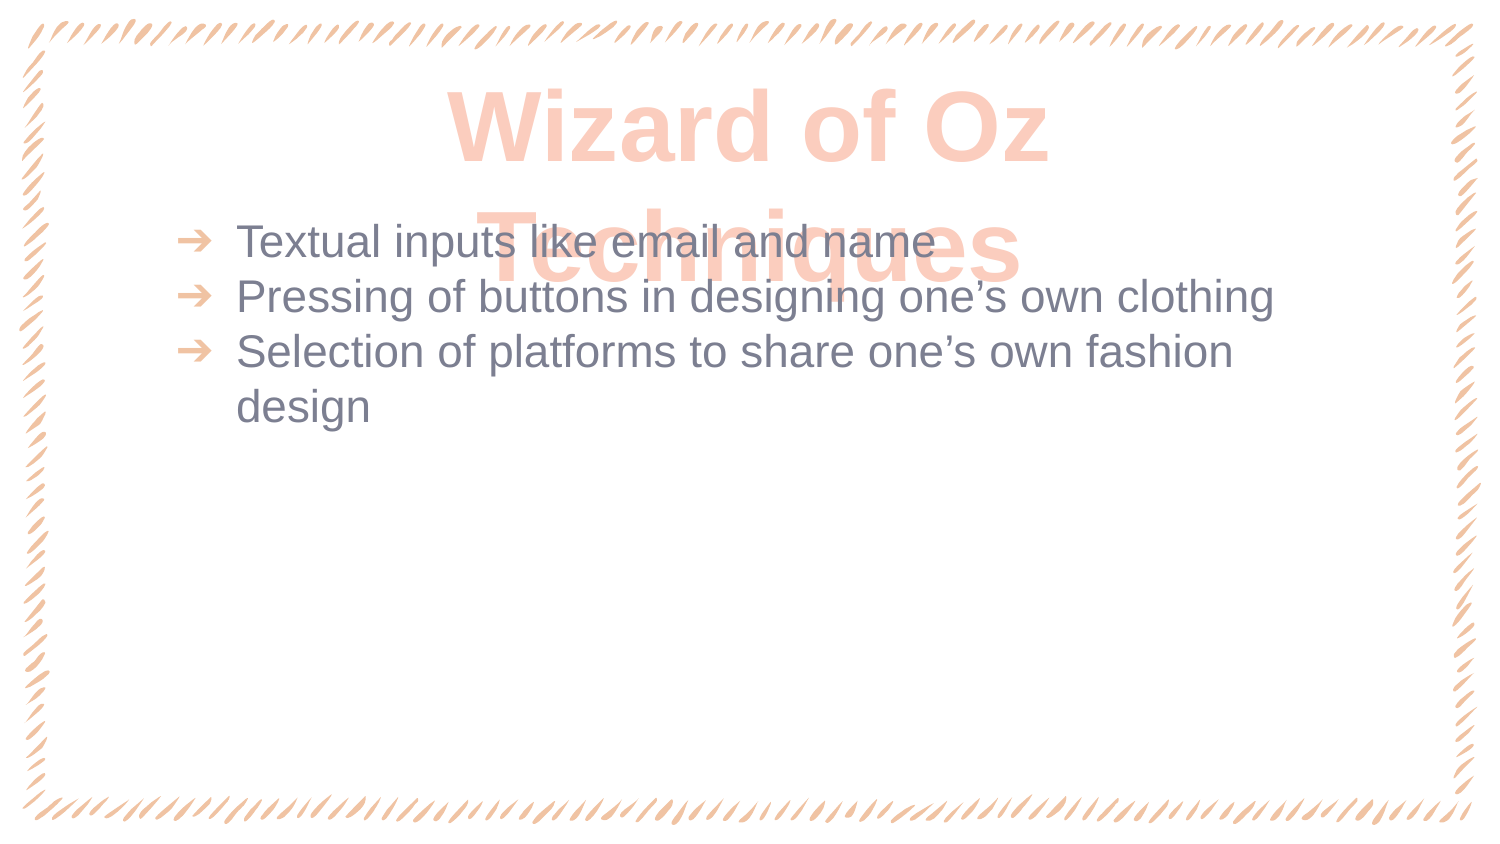

# Wizard of Oz Techniques
Textual inputs like email and name
Pressing of buttons in designing one’s own clothing
Selection of platforms to share one’s own fashion design